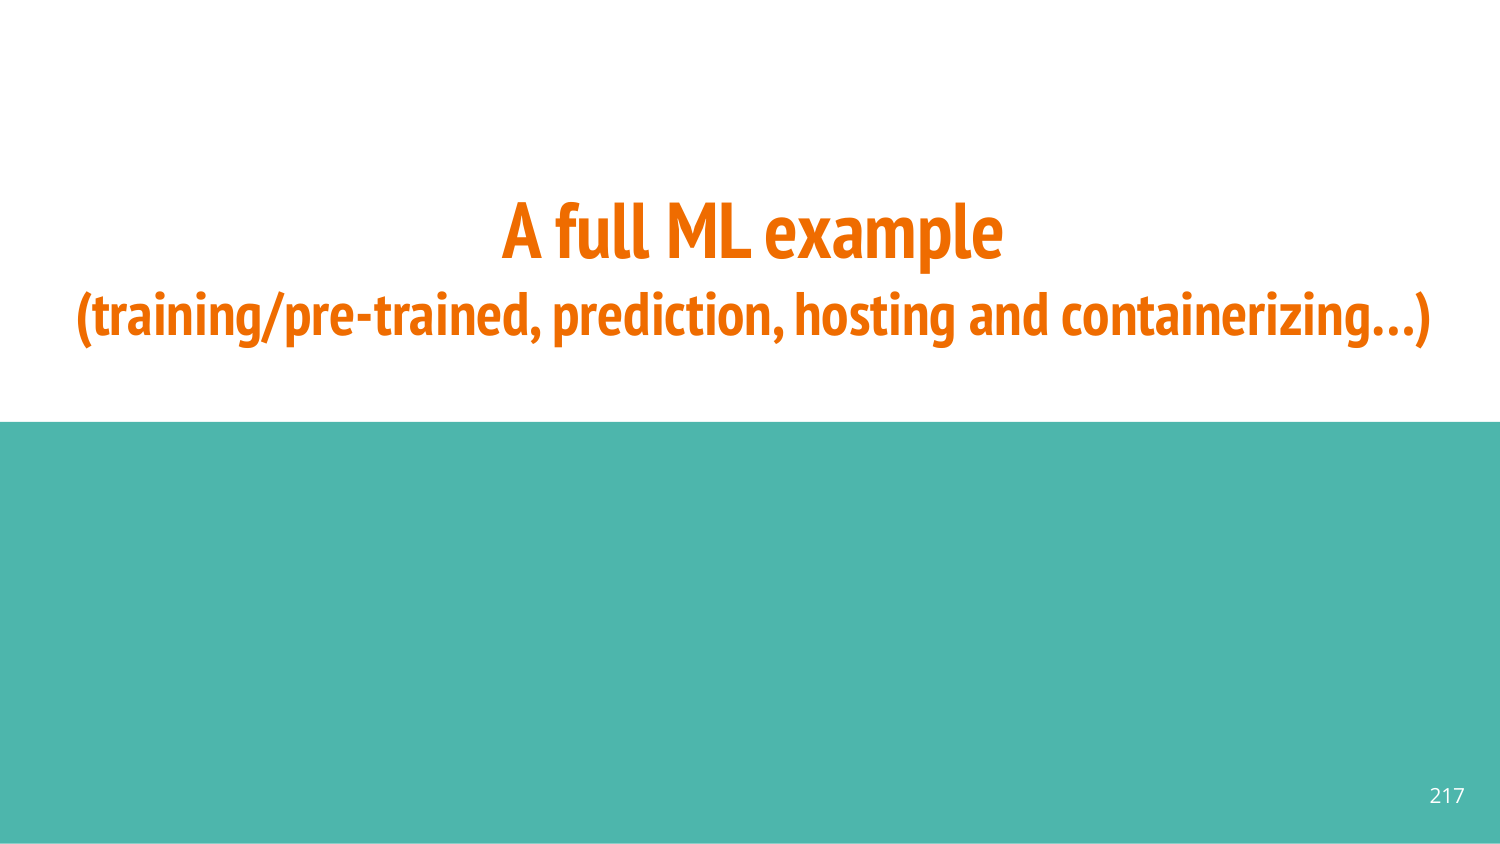

# A full ML example
(training/pre-trained, prediction, hosting and containerizing…)
217